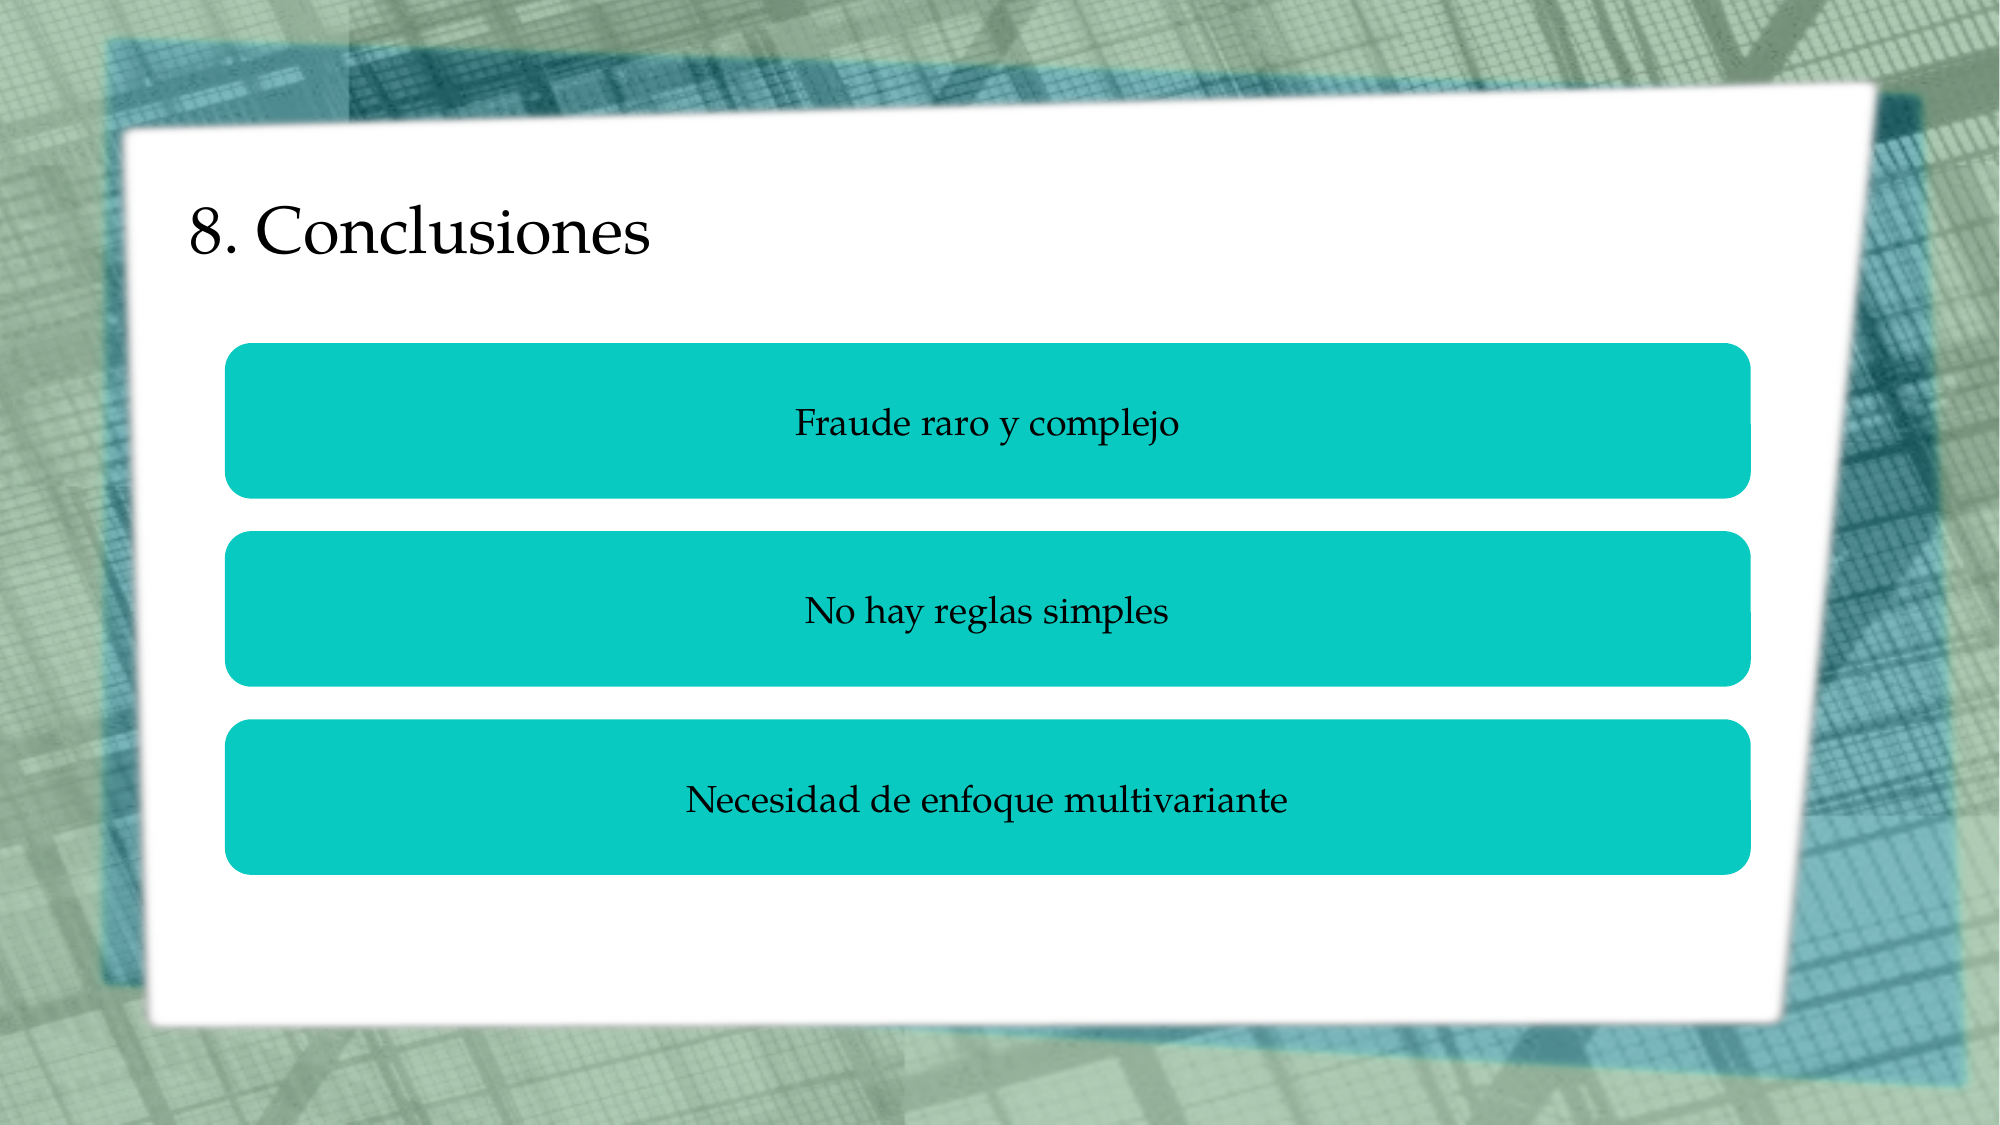

# 8. Conclusiones
Fraude raro y complejo
No hay reglas simples
Necesidad de enfoque multivariante